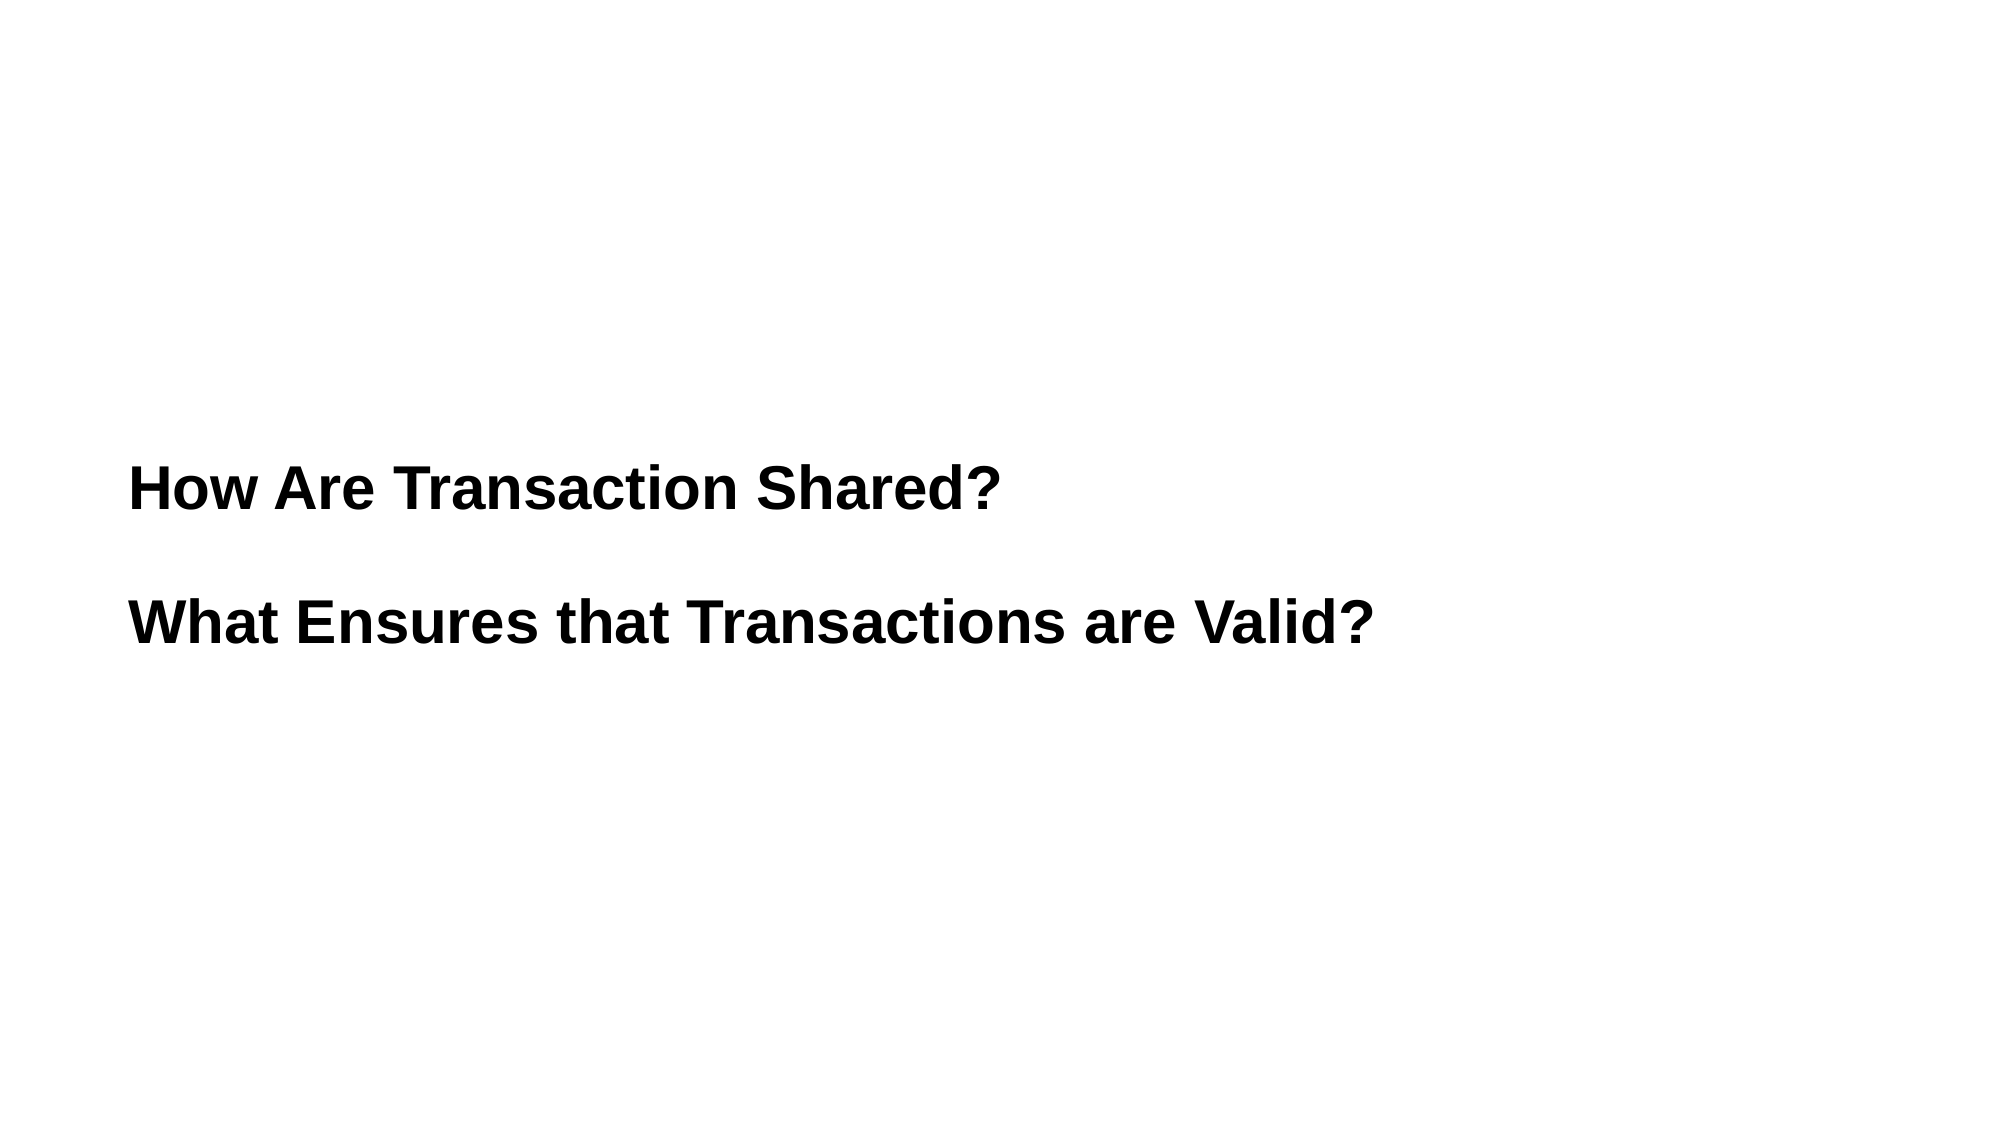

# How Are Transaction Shared? What Ensures that Transactions are Valid?